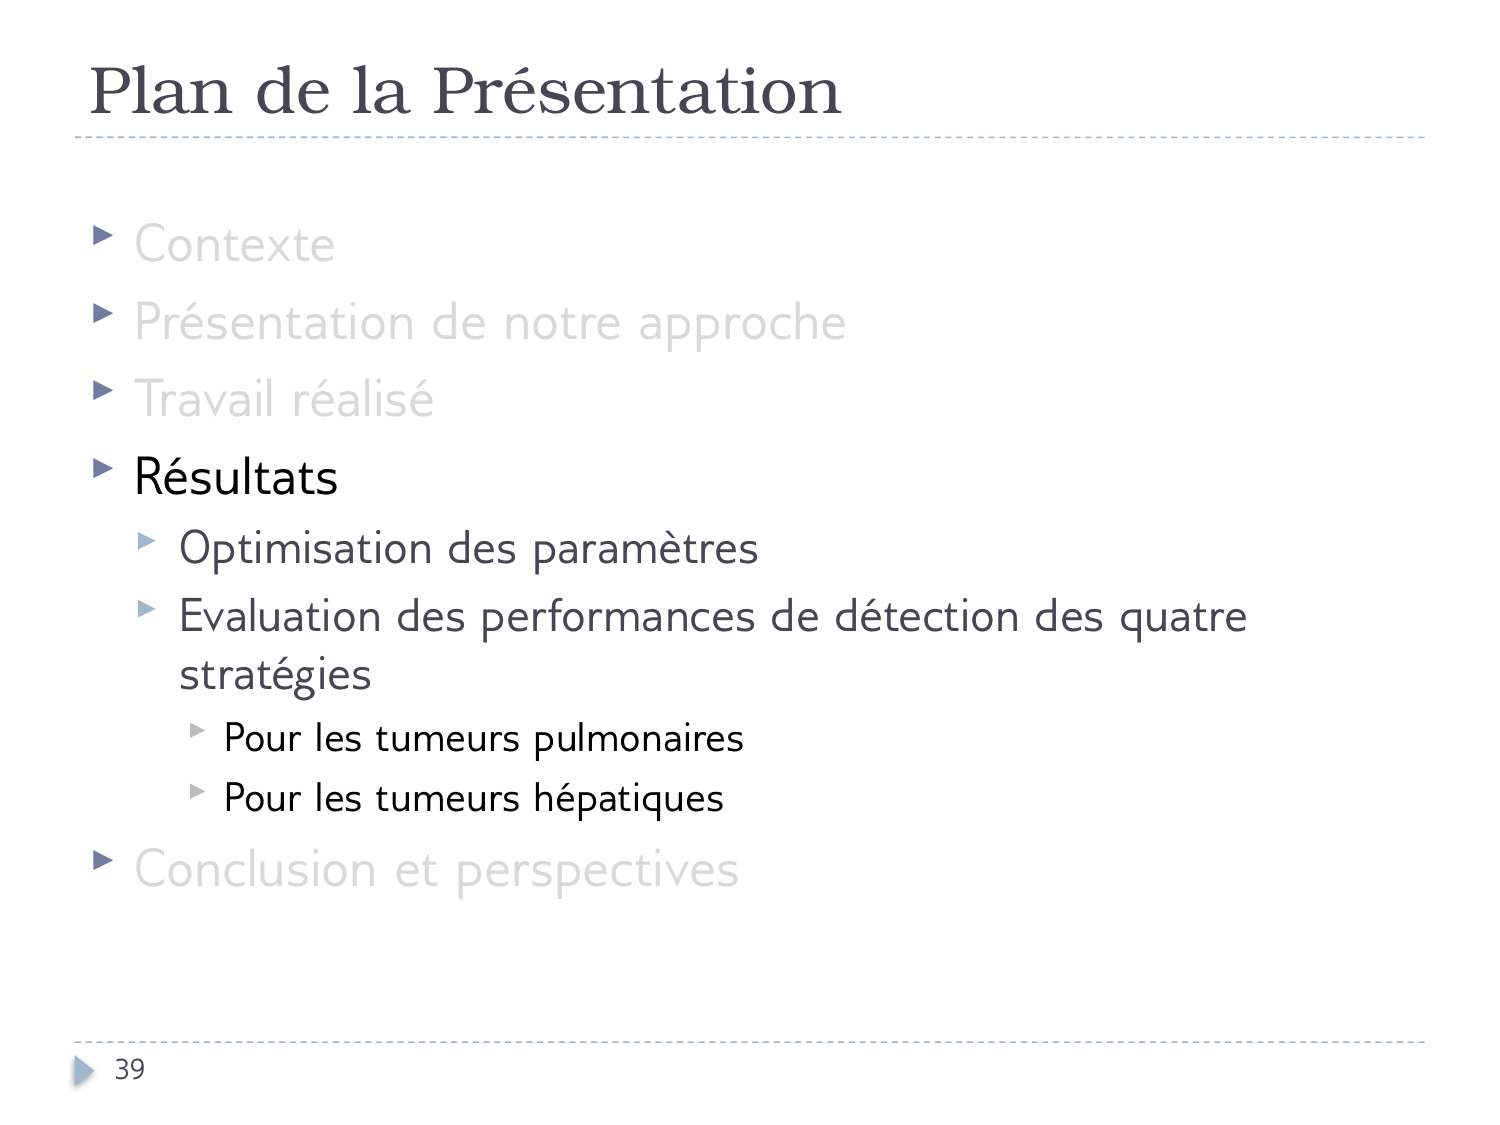

# Plan de la Présentation
Contexte
Présentation de notre approche
Travail réalisé
Résultats
Optimisation des paramètres
Evaluation des performances de détection des quatre stratégies
Pour les tumeurs pulmonaires
Pour les tumeurs hépatiques
Conclusion et perspectives

39